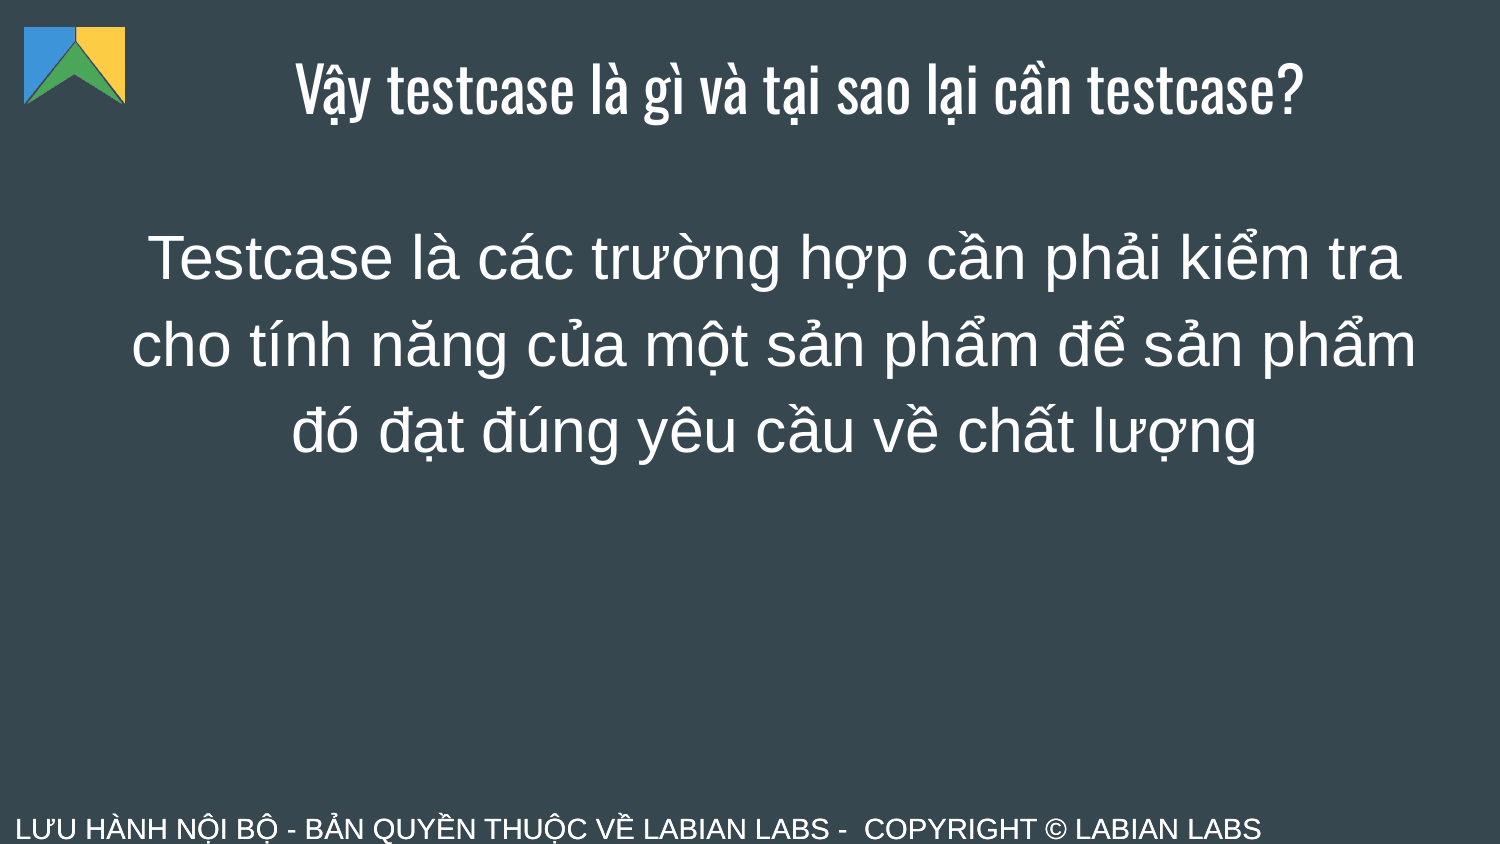

# Vậy testcase là gì và tại sao lại cần testcase?
Testcase là các trường hợp cần phải kiểm tra cho tính năng của một sản phẩm để sản phẩm đó đạt đúng yêu cầu về chất lượng